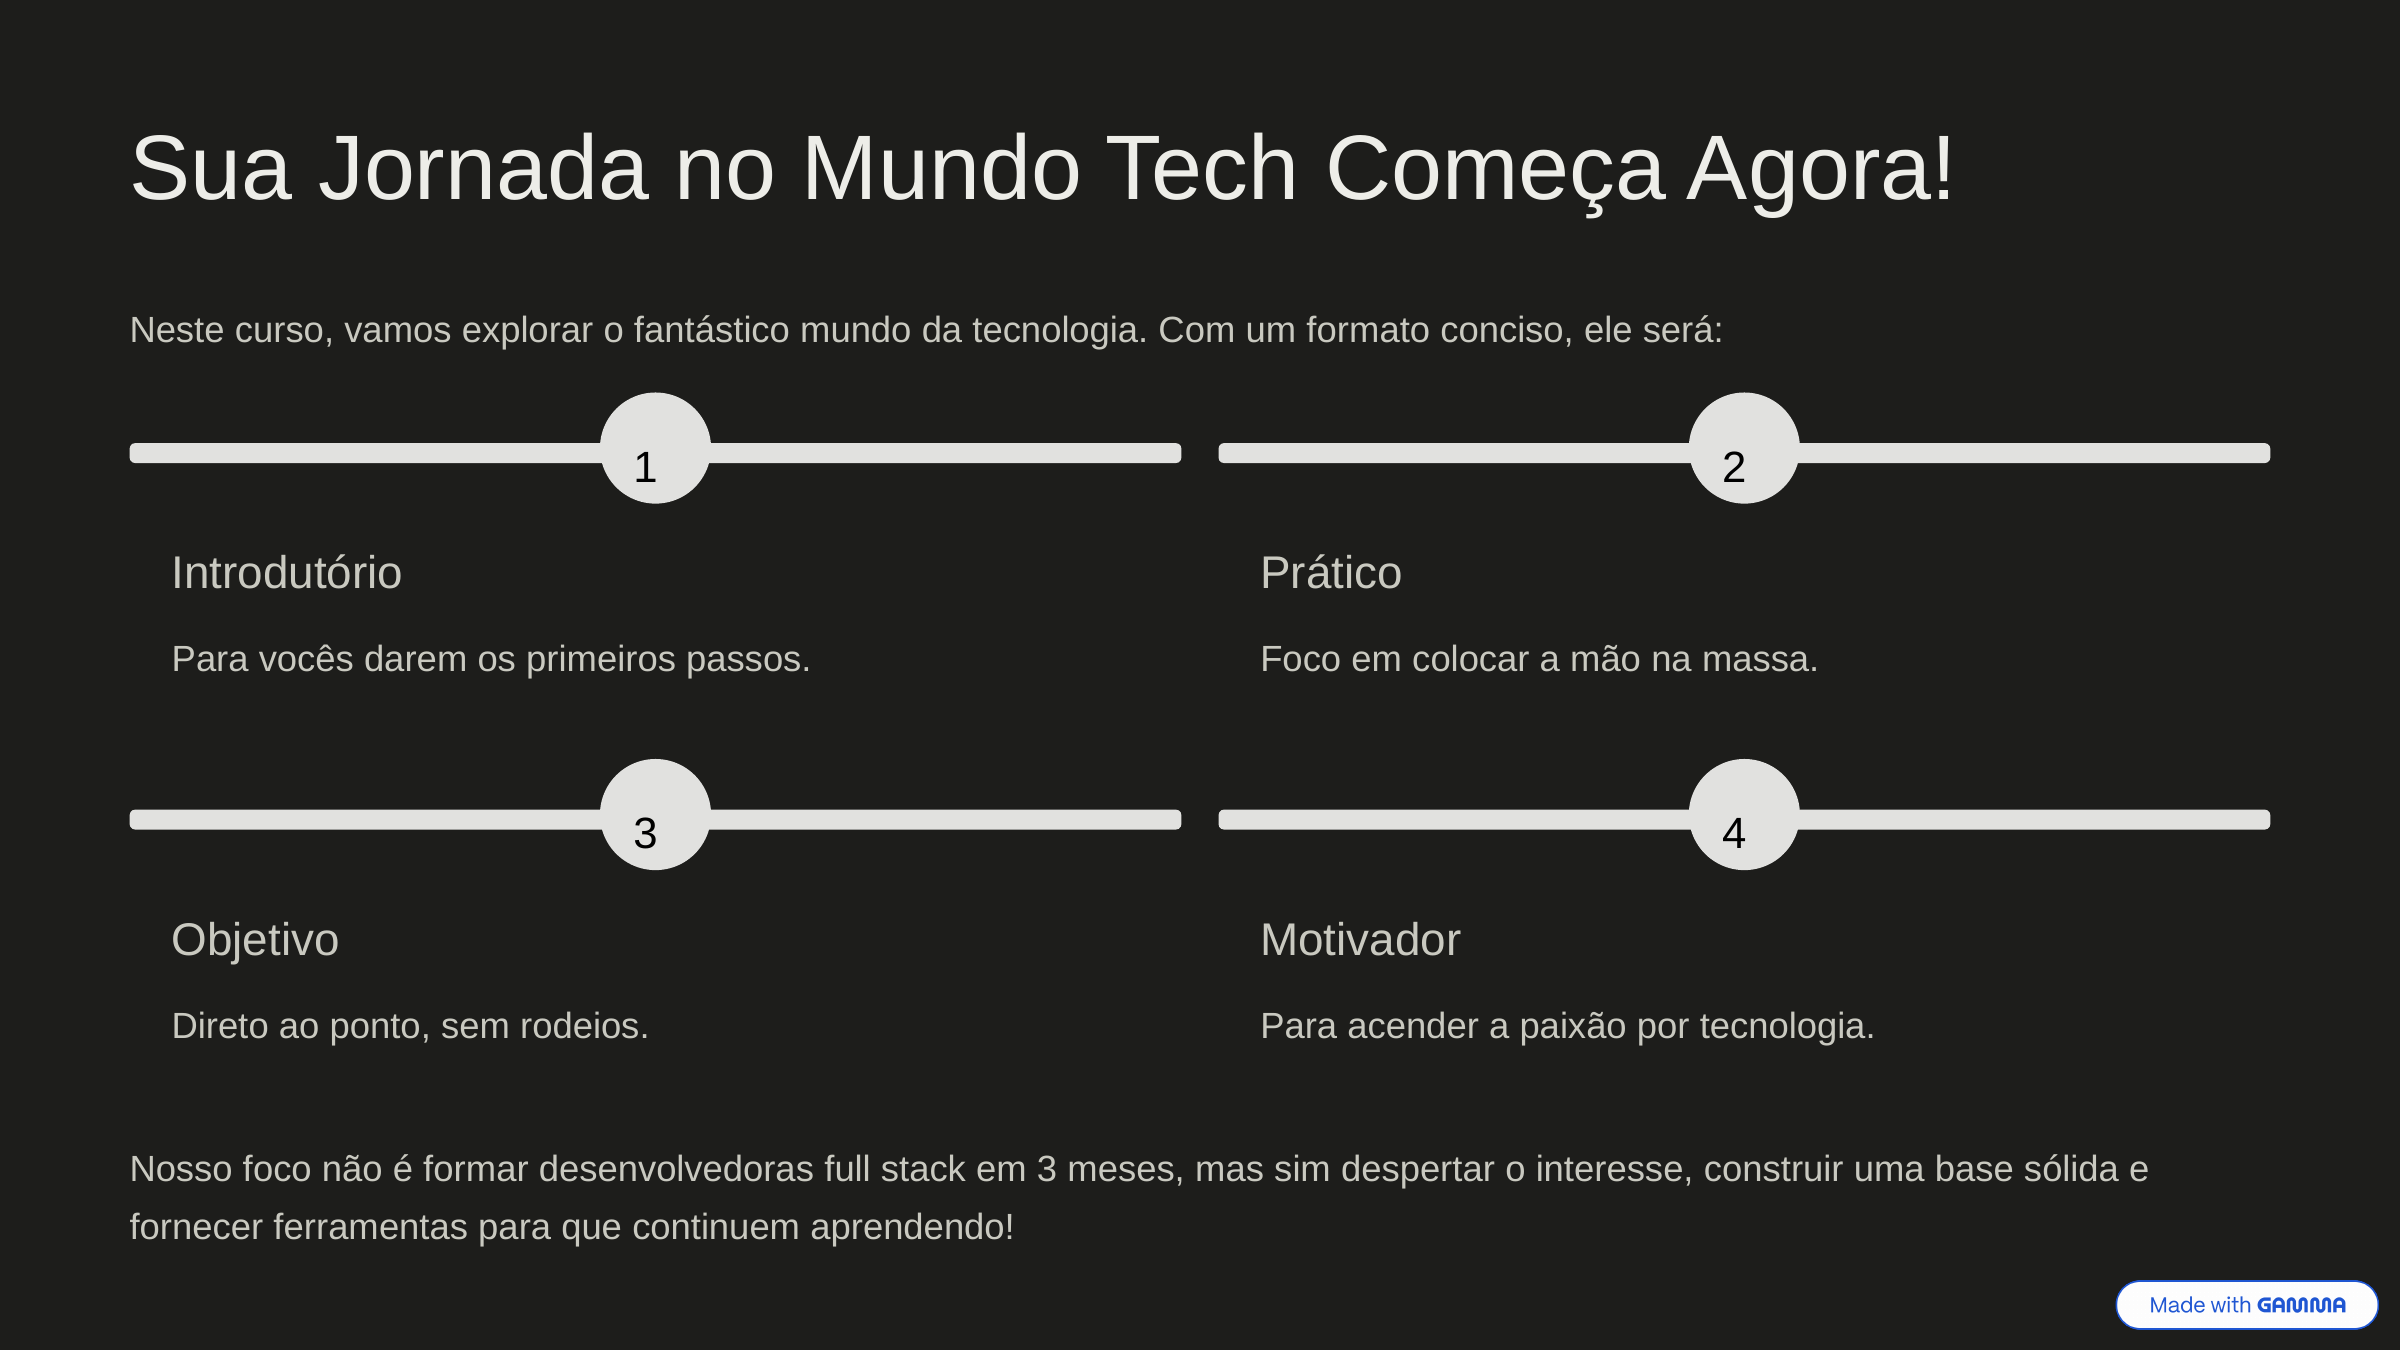

Sua Jornada no Mundo Tech Começa Agora!
Neste curso, vamos explorar o fantástico mundo da tecnologia. Com um formato conciso, ele será:

1
2

Introdutório
Prático
Para vocês darem os primeiros passos.
Foco em colocar a mão na massa.

3
4

Objetivo
Motivador
Direto ao ponto, sem rodeios.
Para acender a paixão por tecnologia.
Nosso foco não é formar desenvolvedoras full stack em 3 meses, mas sim despertar o interesse, construir uma base sólida e fornecer ferramentas para que continuem aprendendo!